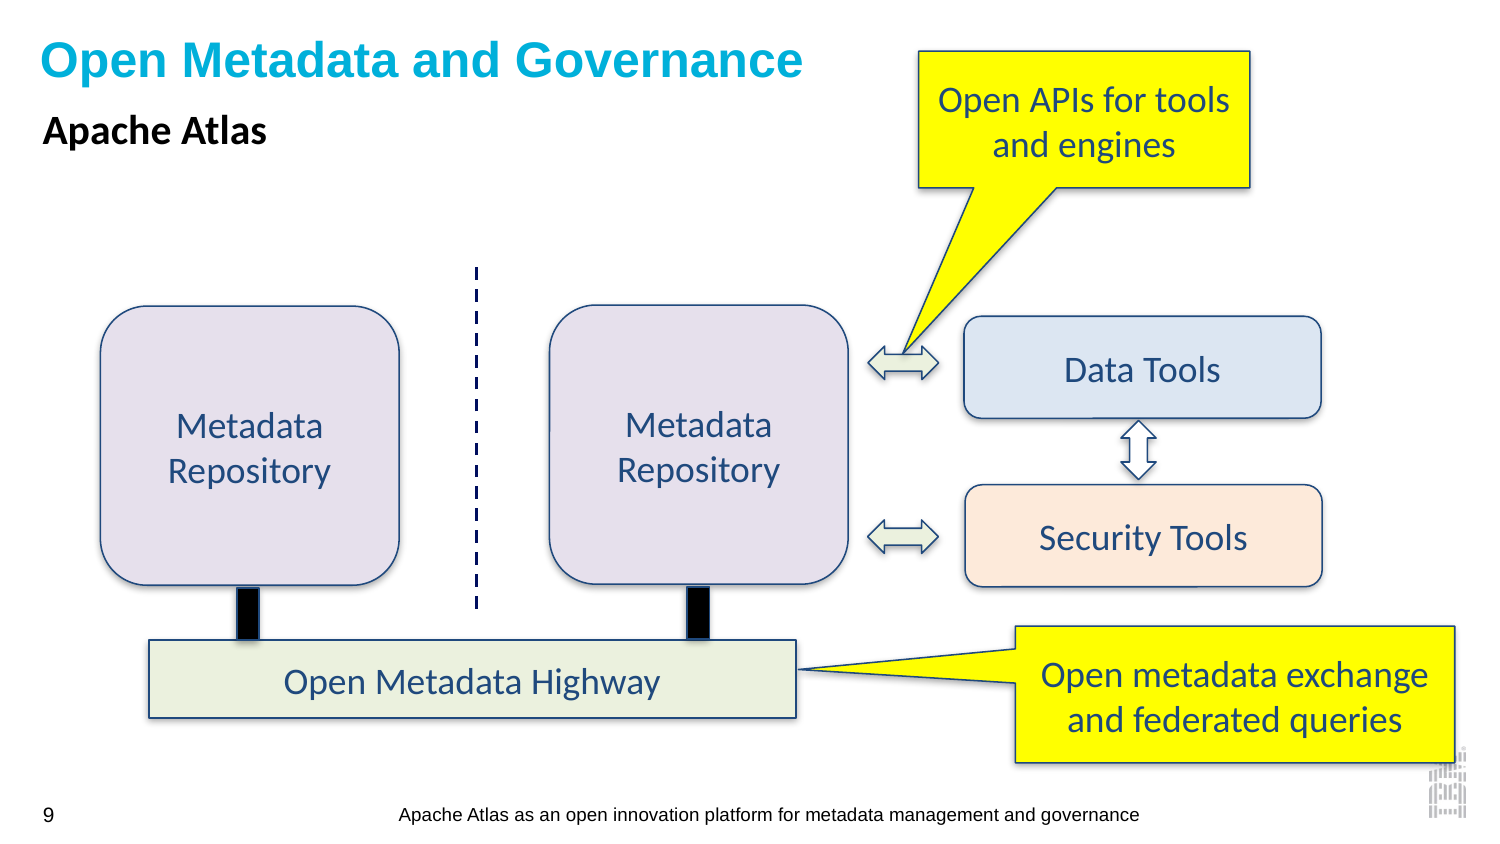

# Open Metadata and Governance
Open APIs for tools and engines
Apache Atlas
Metadata
Repository
Metadata
Repository
Data Tools

Security Tools

Open metadata exchange and federated queries
Open Metadata Highway